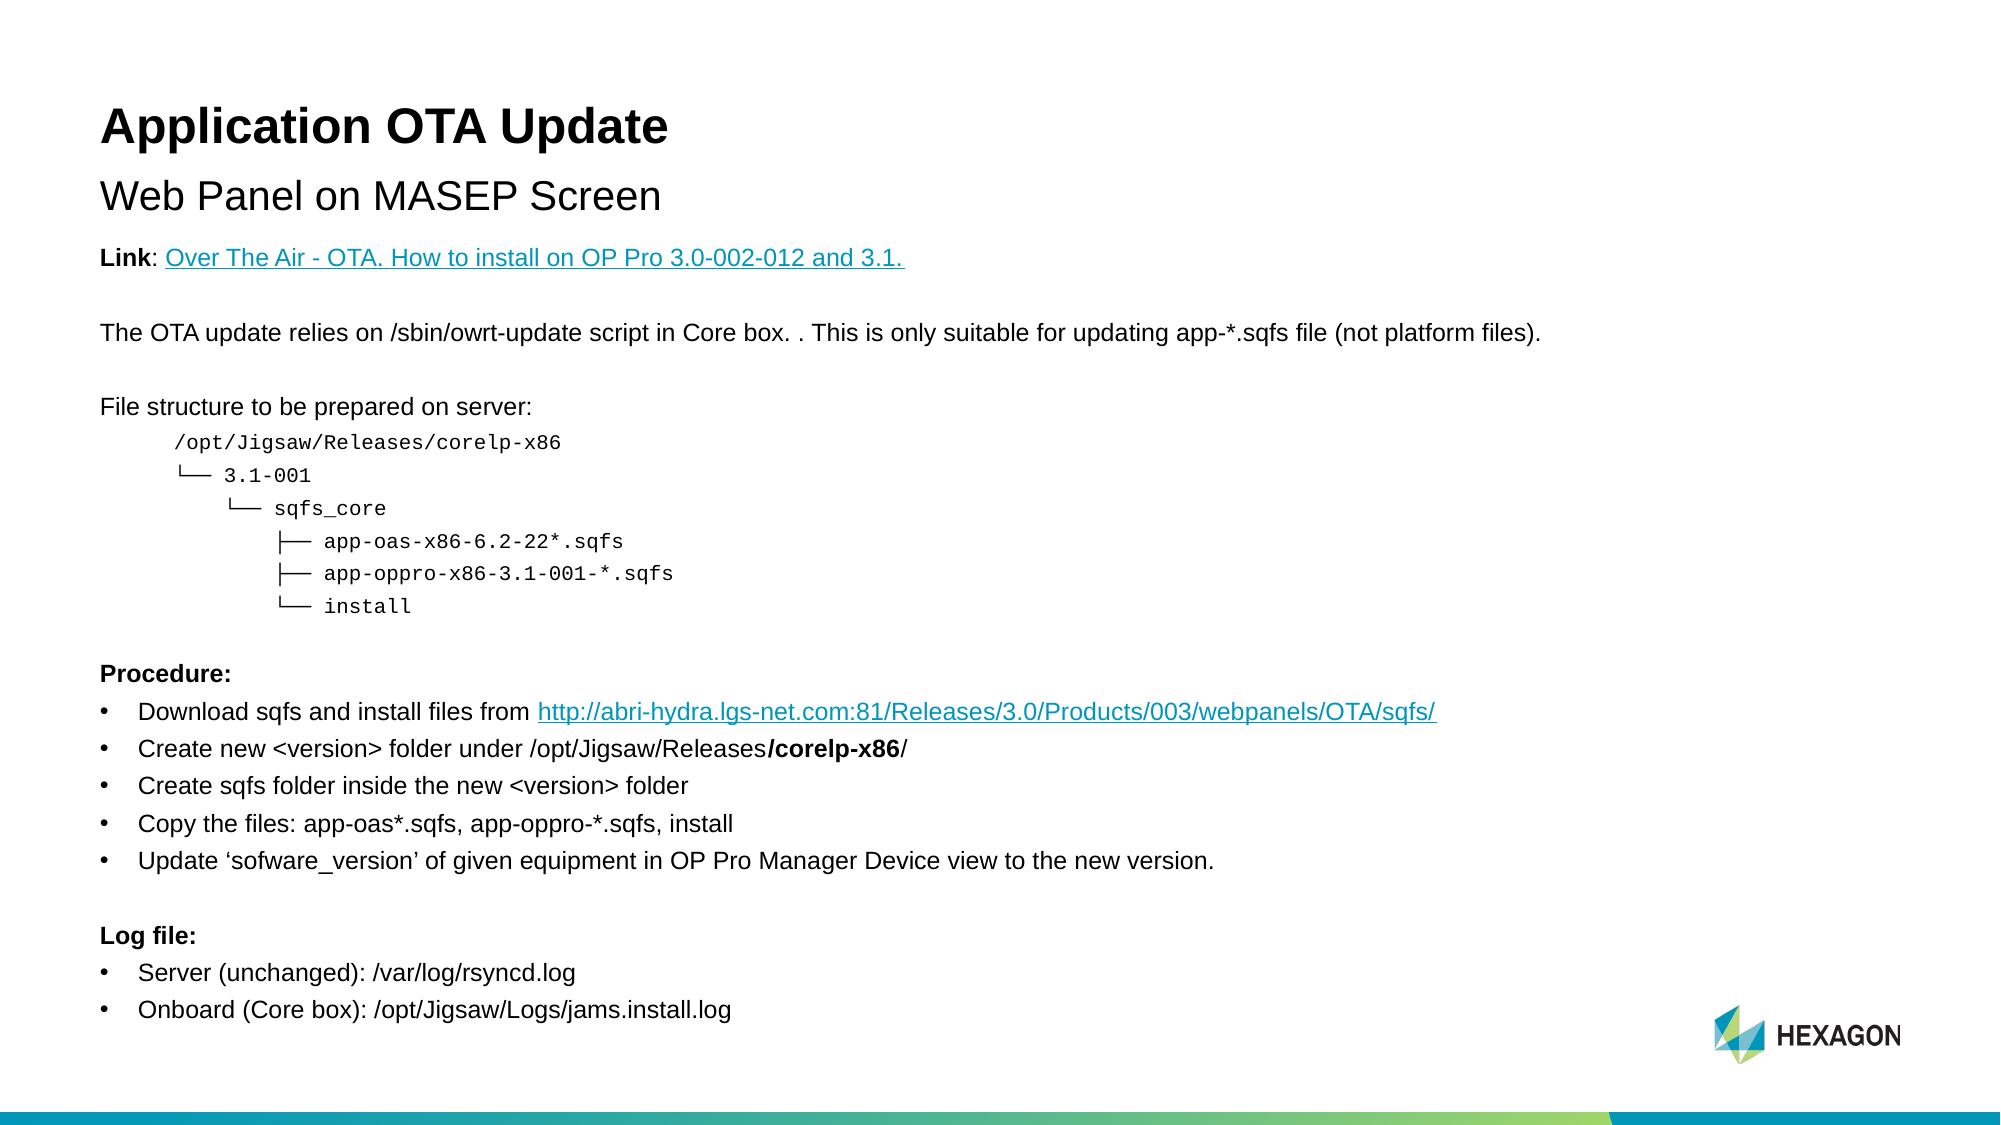

# Application OTA Update
Web Panel on MASEP Screen
Link: Over The Air - OTA. How to install on OP Pro 3.0-002-012 and 3.1.

The OTA update relies on /sbin/owrt-update script in Core box. . This is only suitable for updating app-*.sqfs file (not platform files).

File structure to be prepared on server:
/opt/Jigsaw/Releases/corelp-x86
└── 3.1-001
    └── sqfs_core
        ├── app-oas-x86-6.2-22*.sqfs
        ├── app-oppro-x86-3.1-001-*.sqfs
        └── install

Procedure:
Download sqfs and install files from http://abri-hydra.lgs-net.com:81/Releases/3.0/Products/003/webpanels/OTA/sqfs/
Create new <version> folder under /opt/Jigsaw/Releases/corelp-x86/
Create sqfs folder inside the new <version> folder
Copy the files: app-oas*.sqfs, app-oppro-*.sqfs, install
Update ‘sofware_version’ of given equipment in OP Pro Manager Device view to the new version.

Log file:
Server (unchanged): /var/log/rsyncd.log
Onboard (Core box): /opt/Jigsaw/Logs/jams.install.log